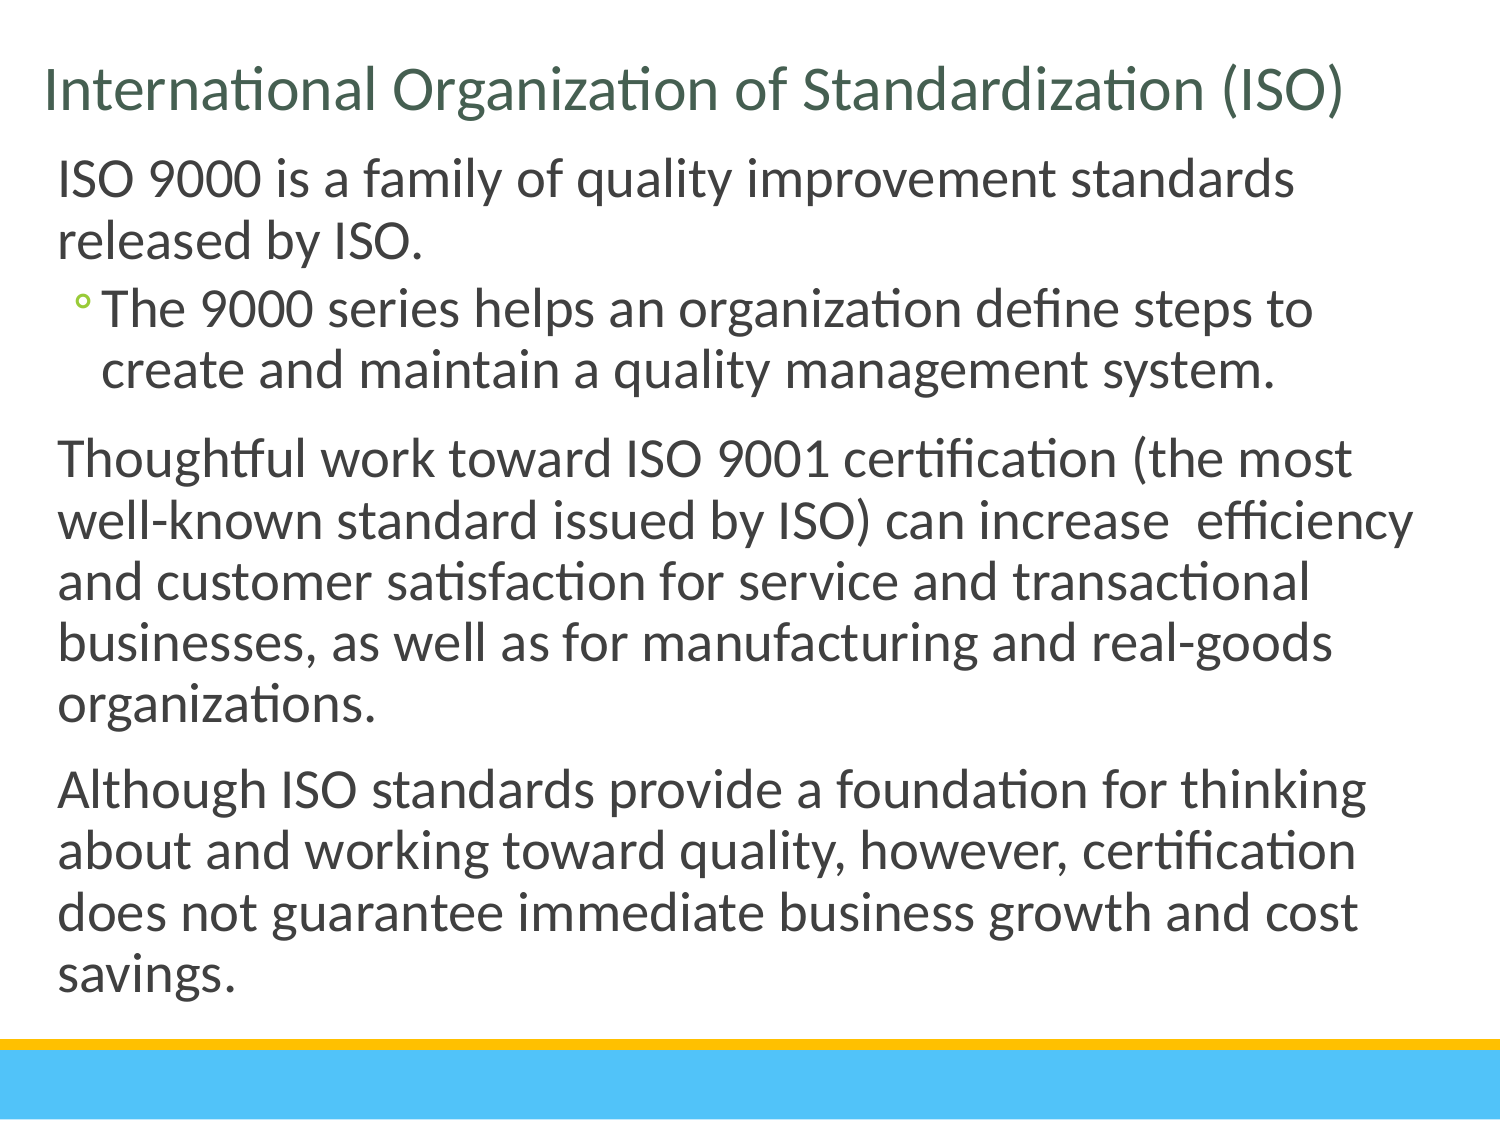

International Organization of Standardization (ISO)
ISO 9000 is a family of quality improvement standards released by ISO.
The 9000 series helps an organization define steps to create and maintain a quality management system.
Thoughtful work toward ISO 9001 certification (the most well-known standard issued by ISO) can increase  efficiency and customer satisfaction for service and transactional businesses, as well as for manufacturing and real-goods organizations.
Although ISO standards provide a foundation for thinking about and working toward quality, however, certification does not guarantee immediate business growth and cost savings.